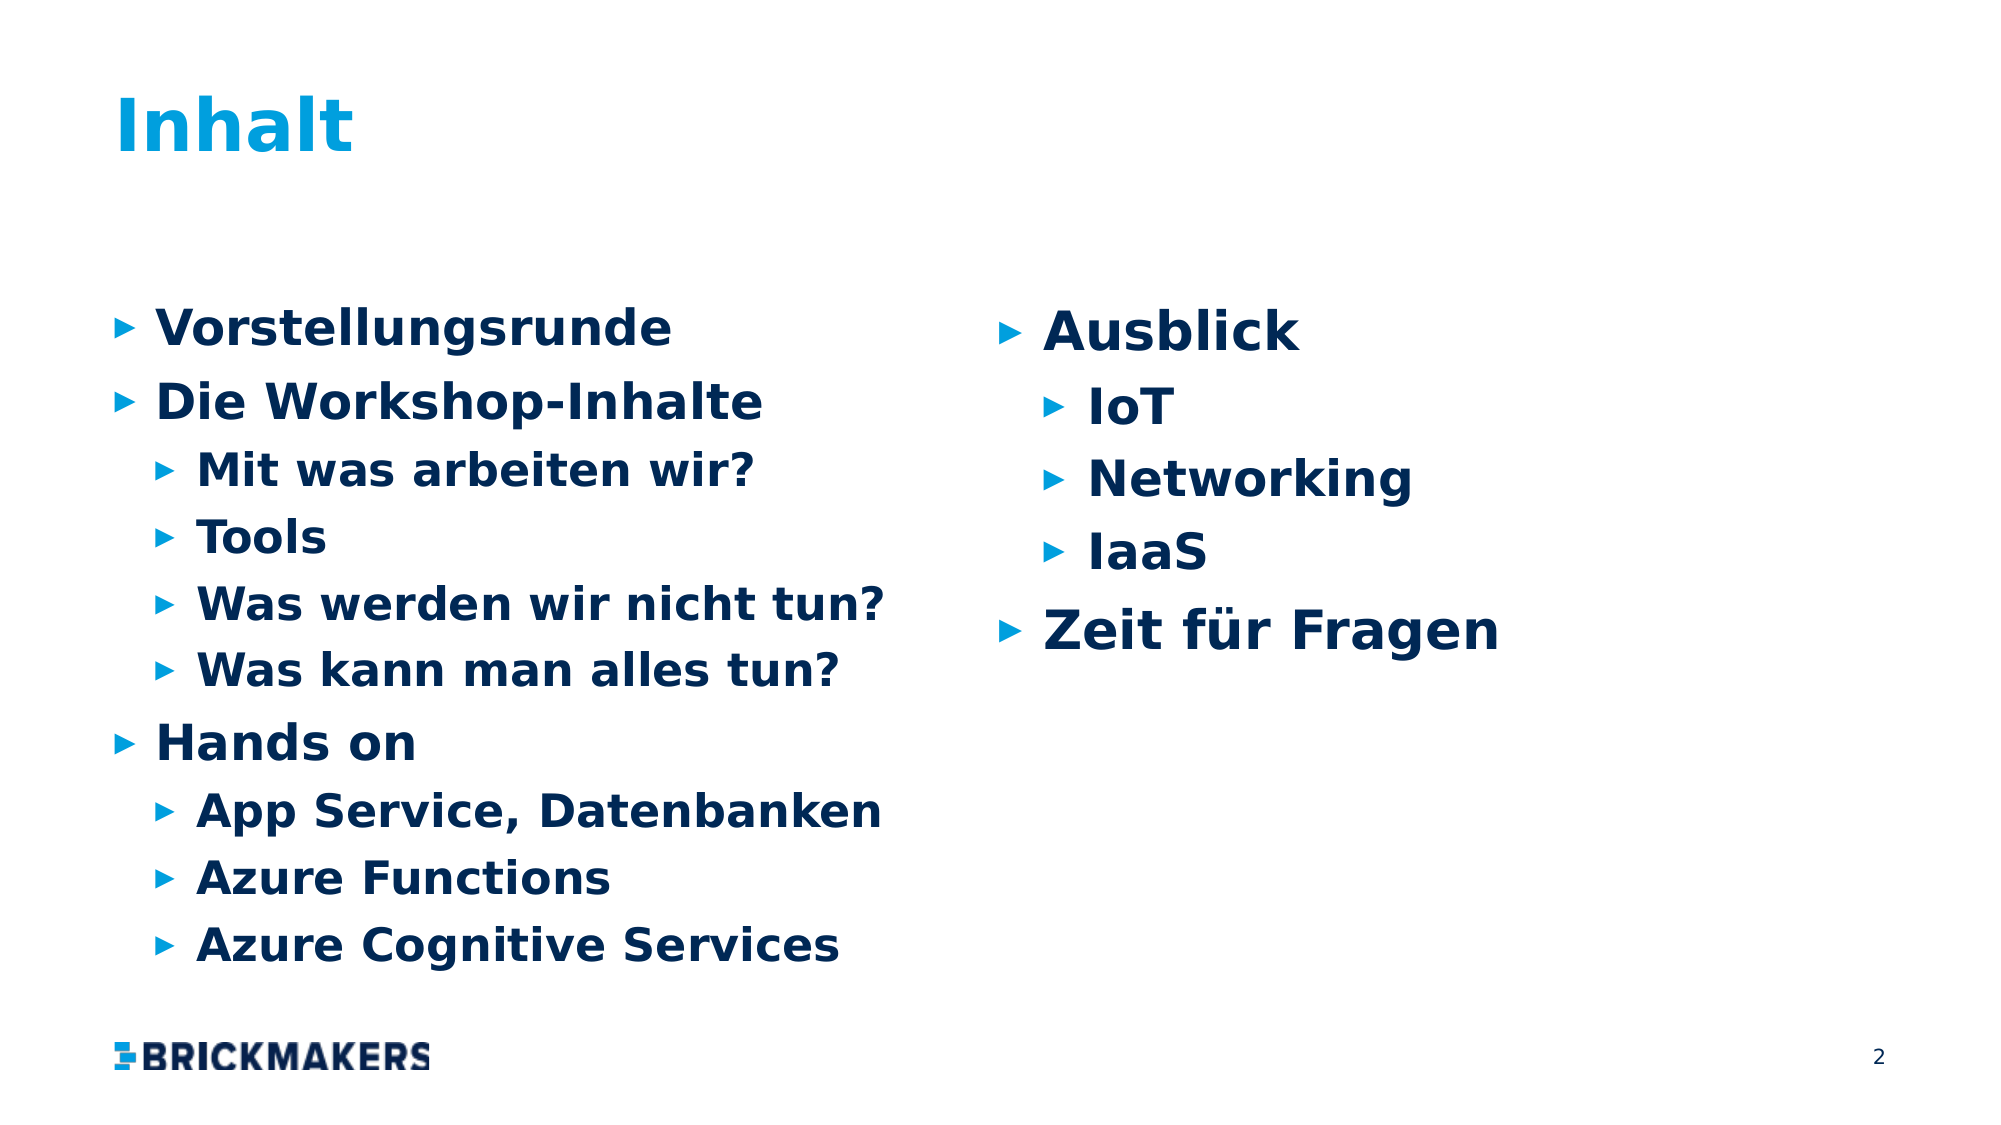

# Inhalt
Vorstellungsrunde
Die Workshop-Inhalte
Mit was arbeiten wir?
Tools
Was werden wir nicht tun?
Was kann man alles tun?
Hands on
App Service, Datenbanken
Azure Functions
Azure Cognitive Services

Ausblick
IoT
Networking
IaaS
Zeit für Fragen

2